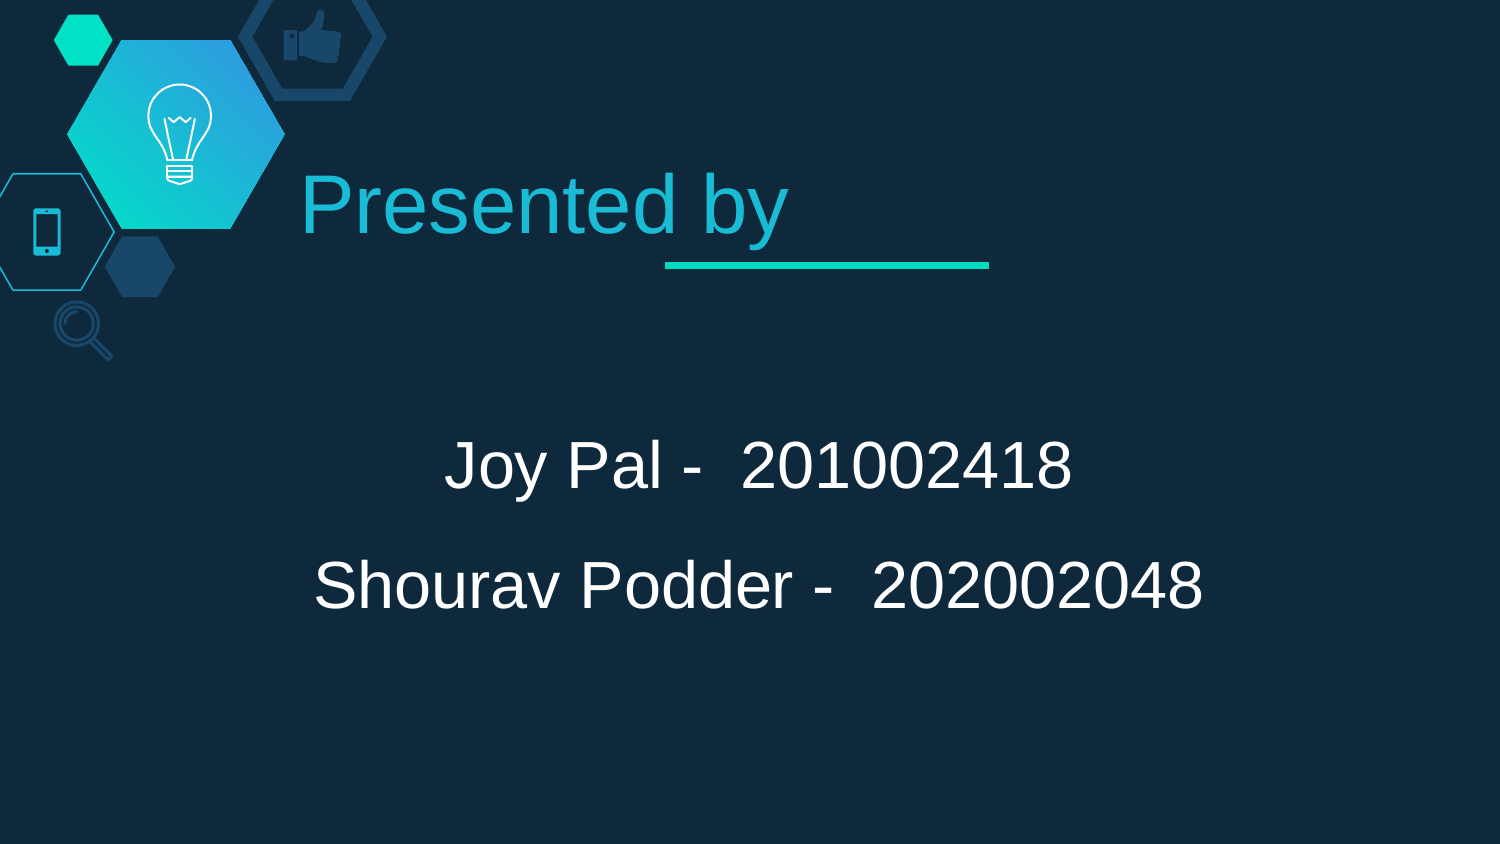

# Presented by
Joy Pal -  201002418
Shourav Podder -  202002048